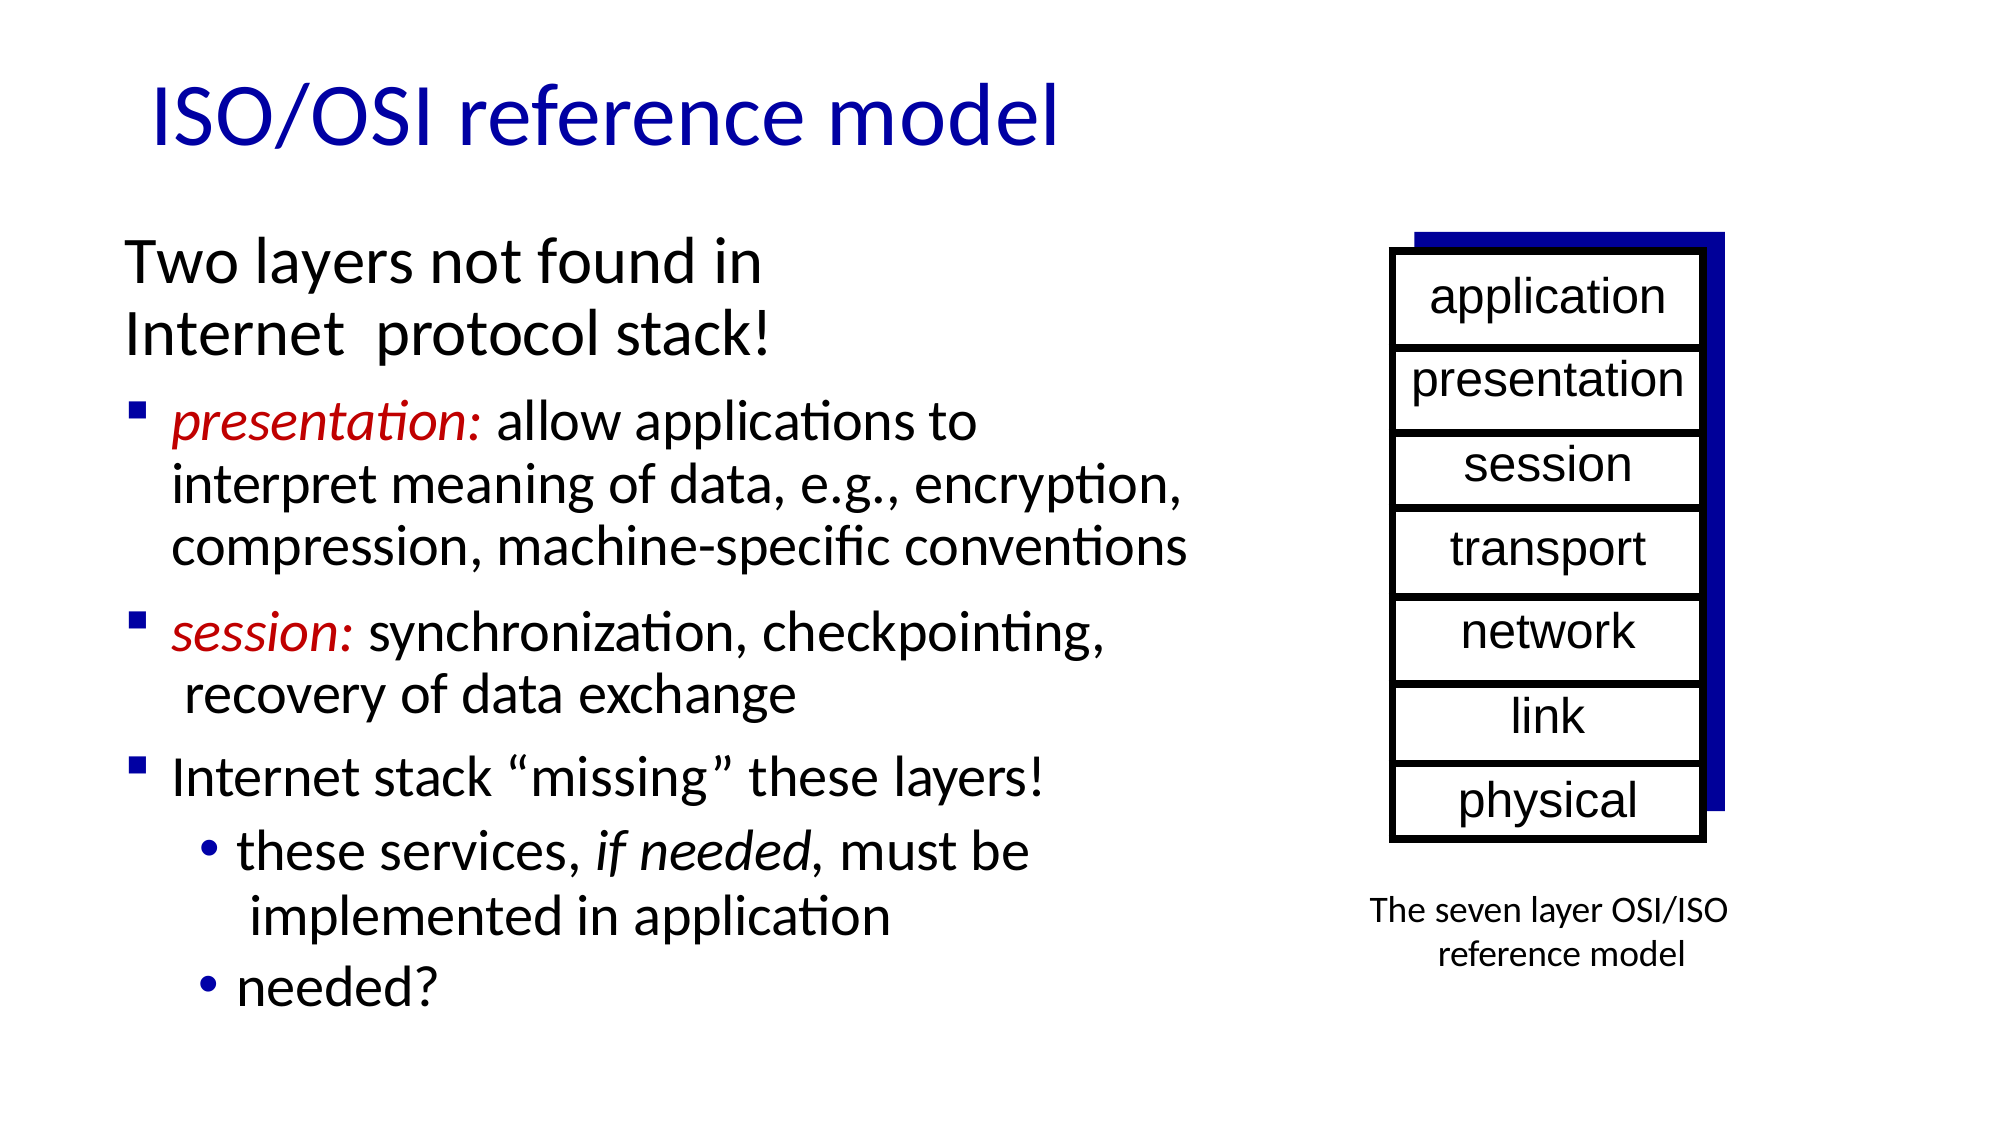

# ISO/OSI reference model
Two layers not found in	Internet  protocol stack!
presentation: allow applications to  interpret meaning of data, e.g., encryption,  compression, machine-specific conventions
session: synchronization, checkpointing,  recovery of data exchange
Internet stack “missing” these layers!
these services, if needed, must be  implemented in application
needed?

| application |
| --- |
| presentation |
| session |
| transport |
| network |
| link |
| physical |

The seven layer OSI/ISO  reference model